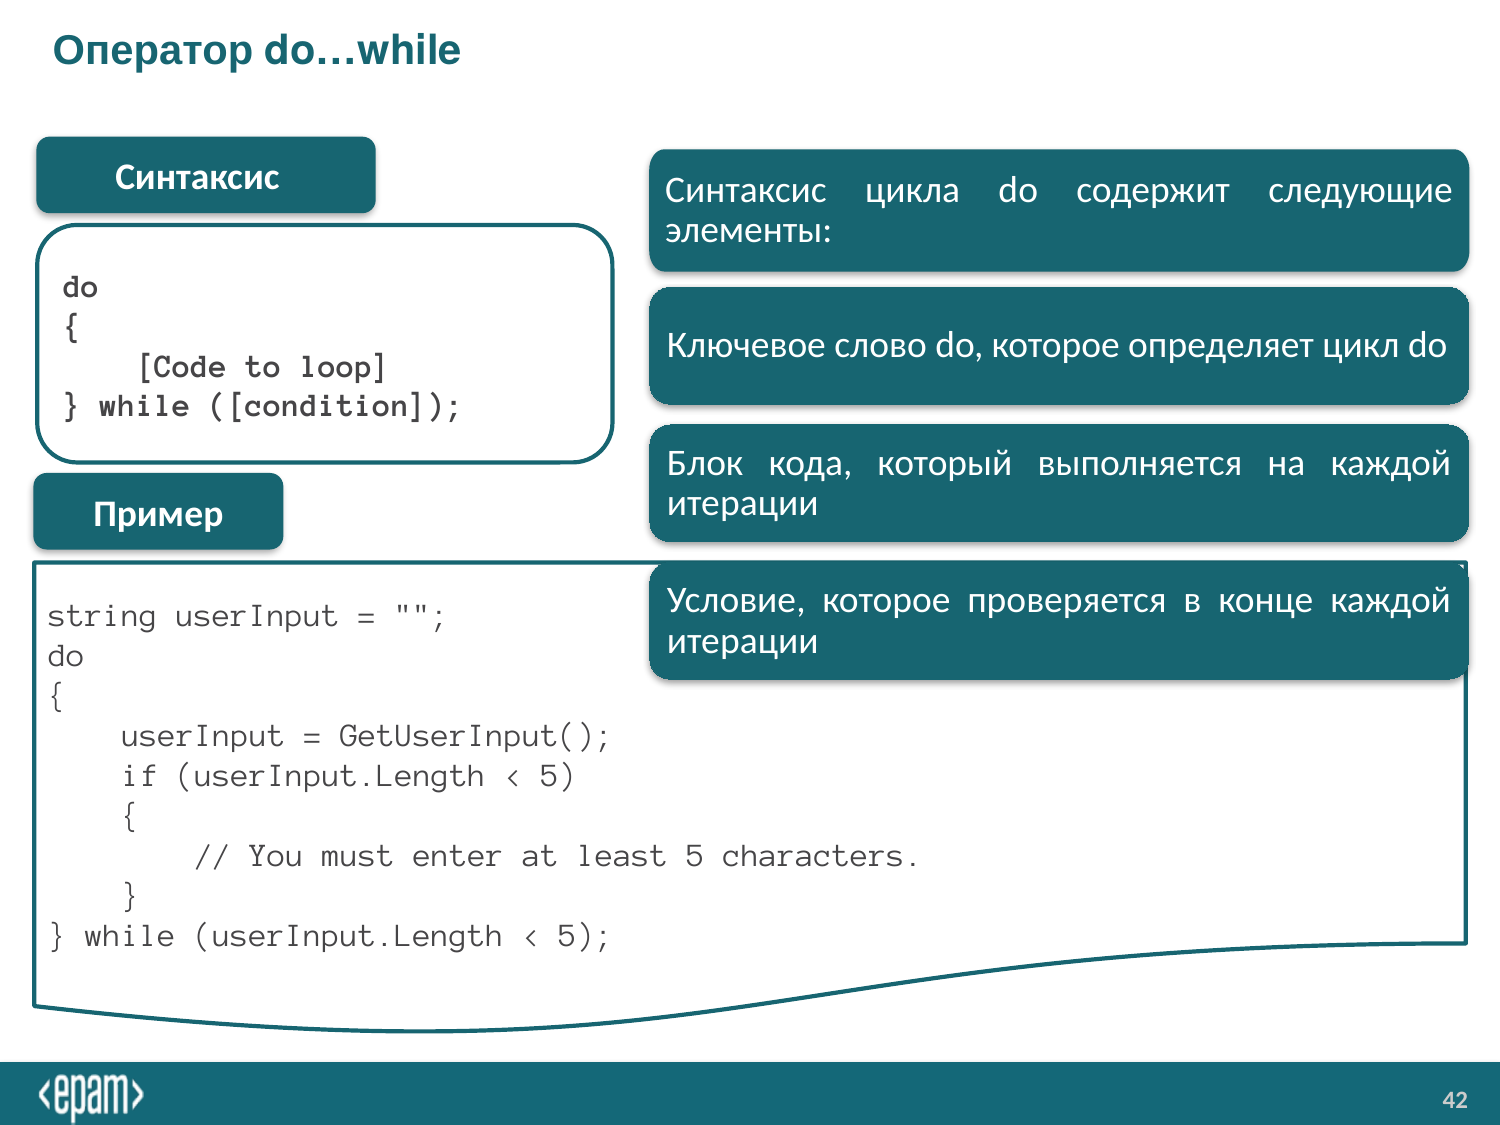

# Оператор do…while
Cинтаксис
Синтаксис цикла do содержит следующие элементы:
do
{
    [Code to loop]
} while ([condition]);
Ключевое слово do, которое определяет цикл do
Блок кода, который выполняется на каждой итерации
Пример

string userInput = "";
do
{
    userInput = GetUserInput();
    if (userInput.Length < 5)
    {
        // You must enter at least 5 characters.
    }
} while (userInput.Length < 5);
Условие, которое проверяется в конце каждой итерации